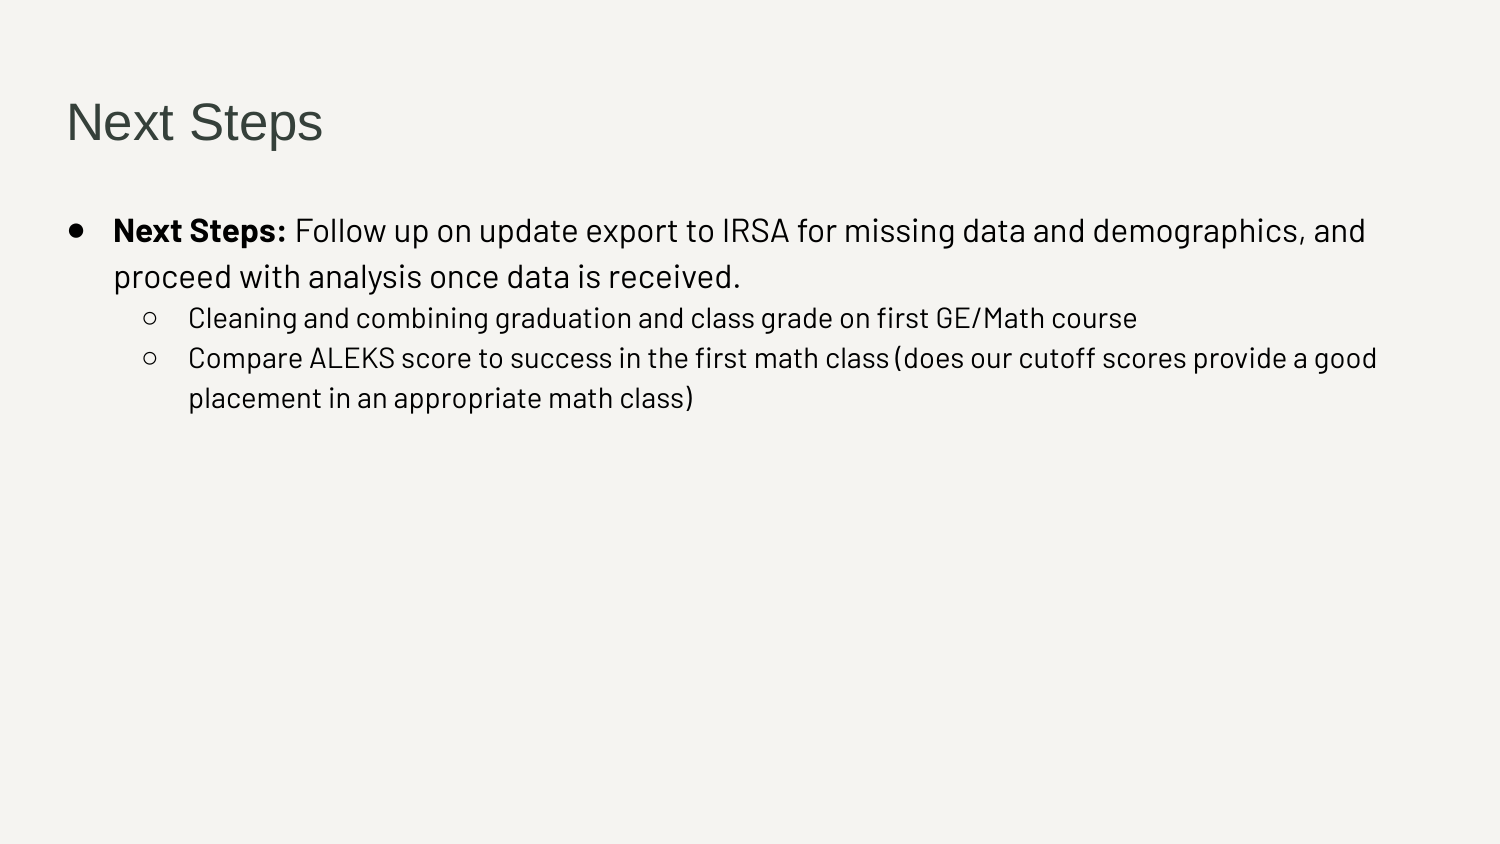

# Next Steps
Next Steps: Follow up on update export to IRSA for missing data and demographics, and proceed with analysis once data is received.
Cleaning and combining graduation and class grade on first GE/Math course
Compare ALEKS score to success in the first math class (does our cutoff scores provide a good placement in an appropriate math class)